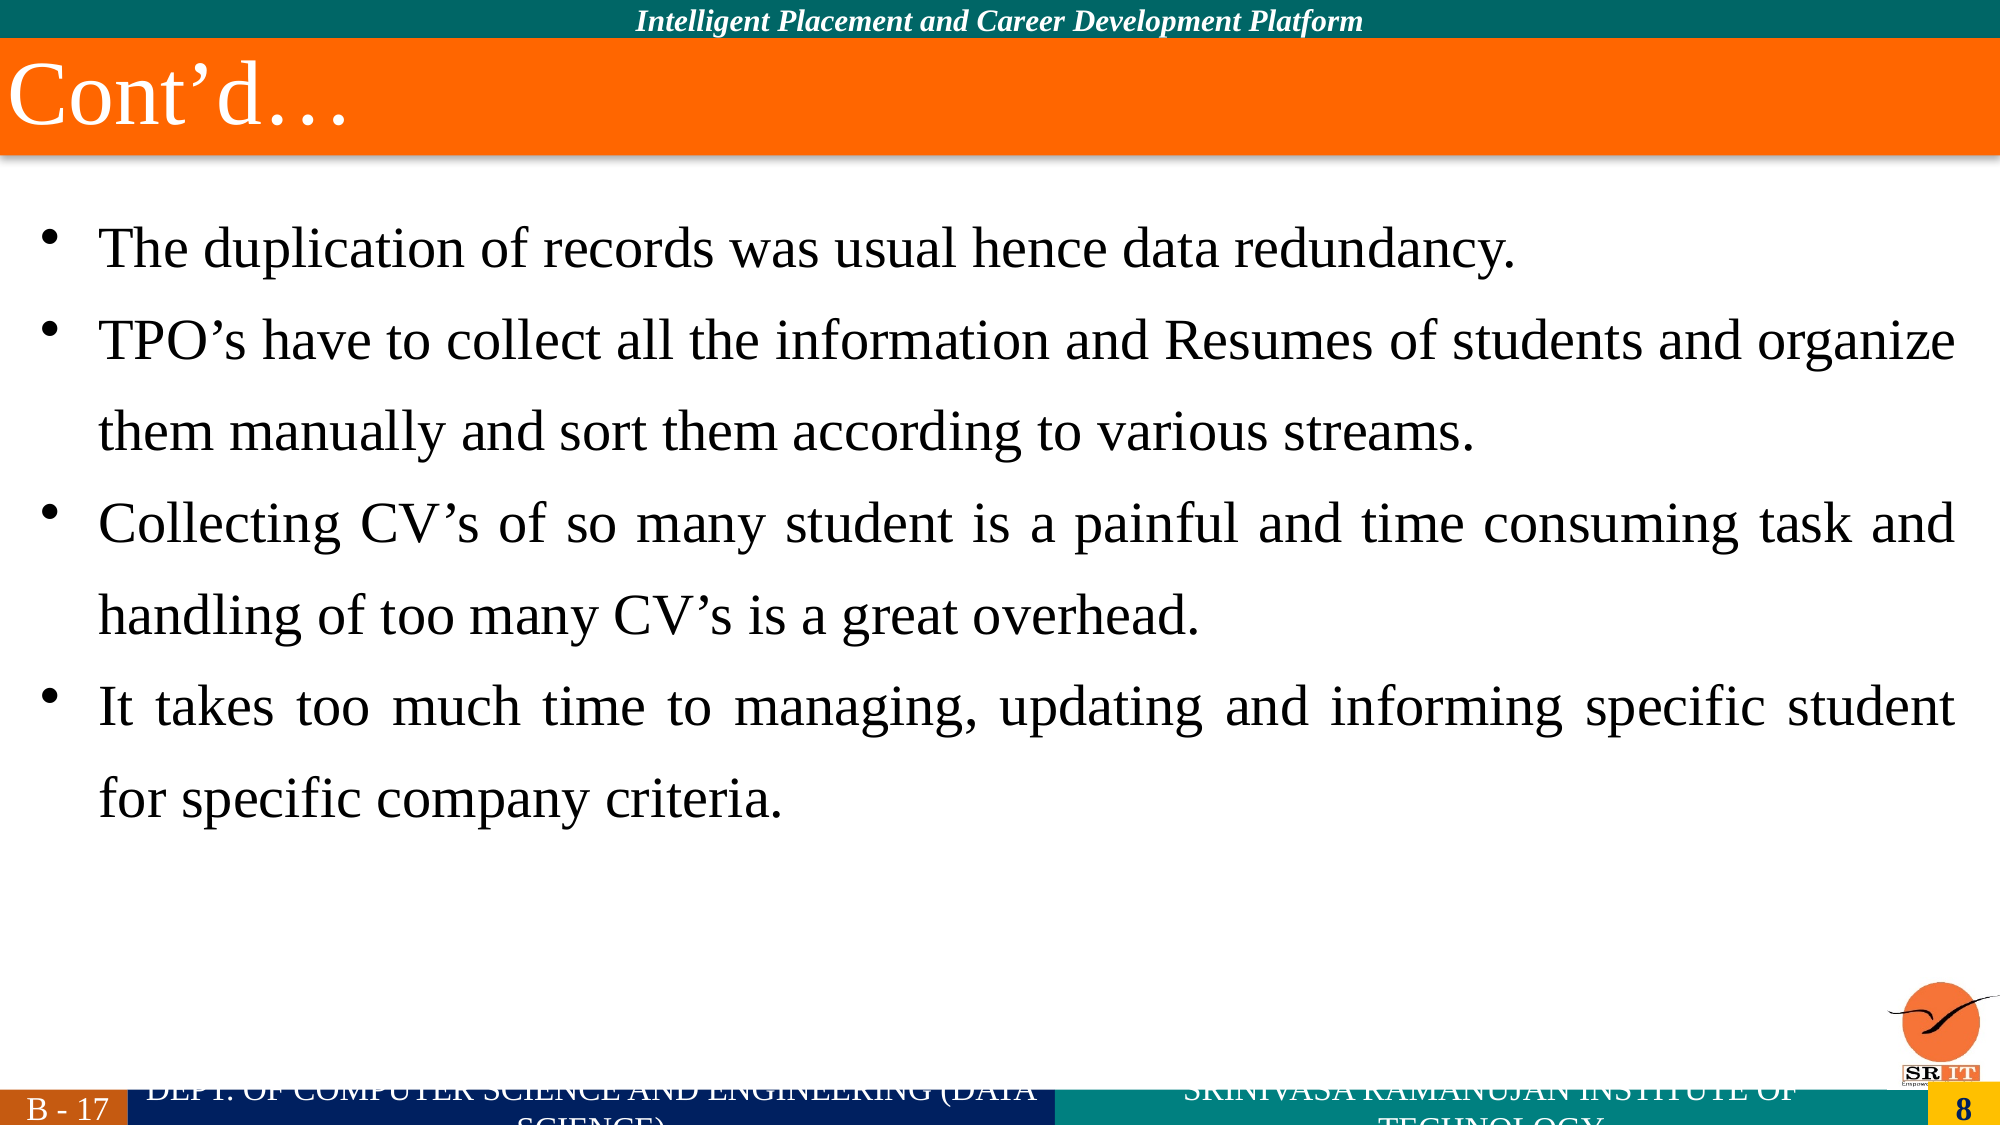

# Cont’d…
The duplication of records was usual hence data redundancy.
TPO’s have to collect all the information and Resumes of students and organize them manually and sort them according to various streams.
Collecting CV’s of so many student is a painful and time consuming task and handling of too many CV’s is a great overhead.
It takes too much time to managing, updating and informing specific student for specific company criteria.
8